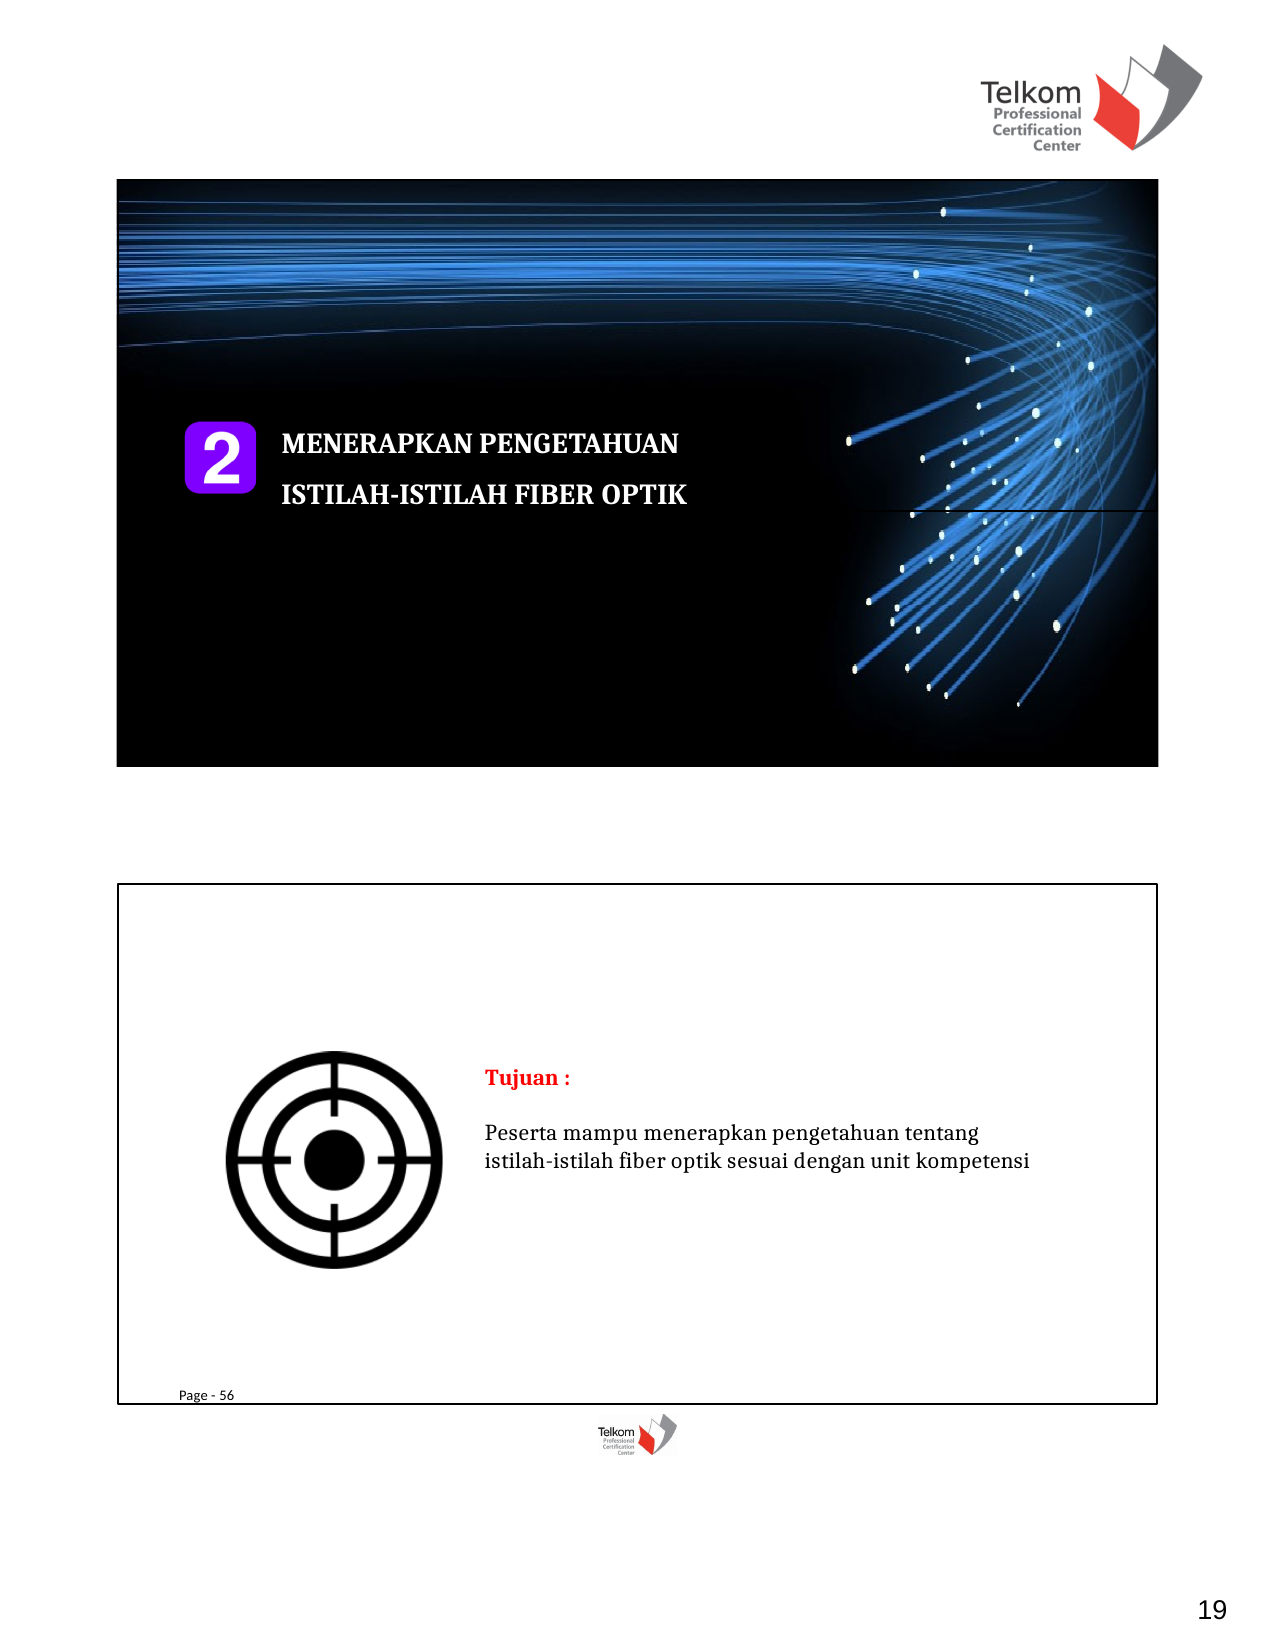

MENERAPKAN PENGETAHUAN  ISTILAH-ISTILAH FIBER OPTIK

Page - 55

Tujuan :

Peserta mampu menerapkan pengetahuan tentang  istilah-istilah fiber optik sesuai dengan unit kompetensi

Page - 56

19